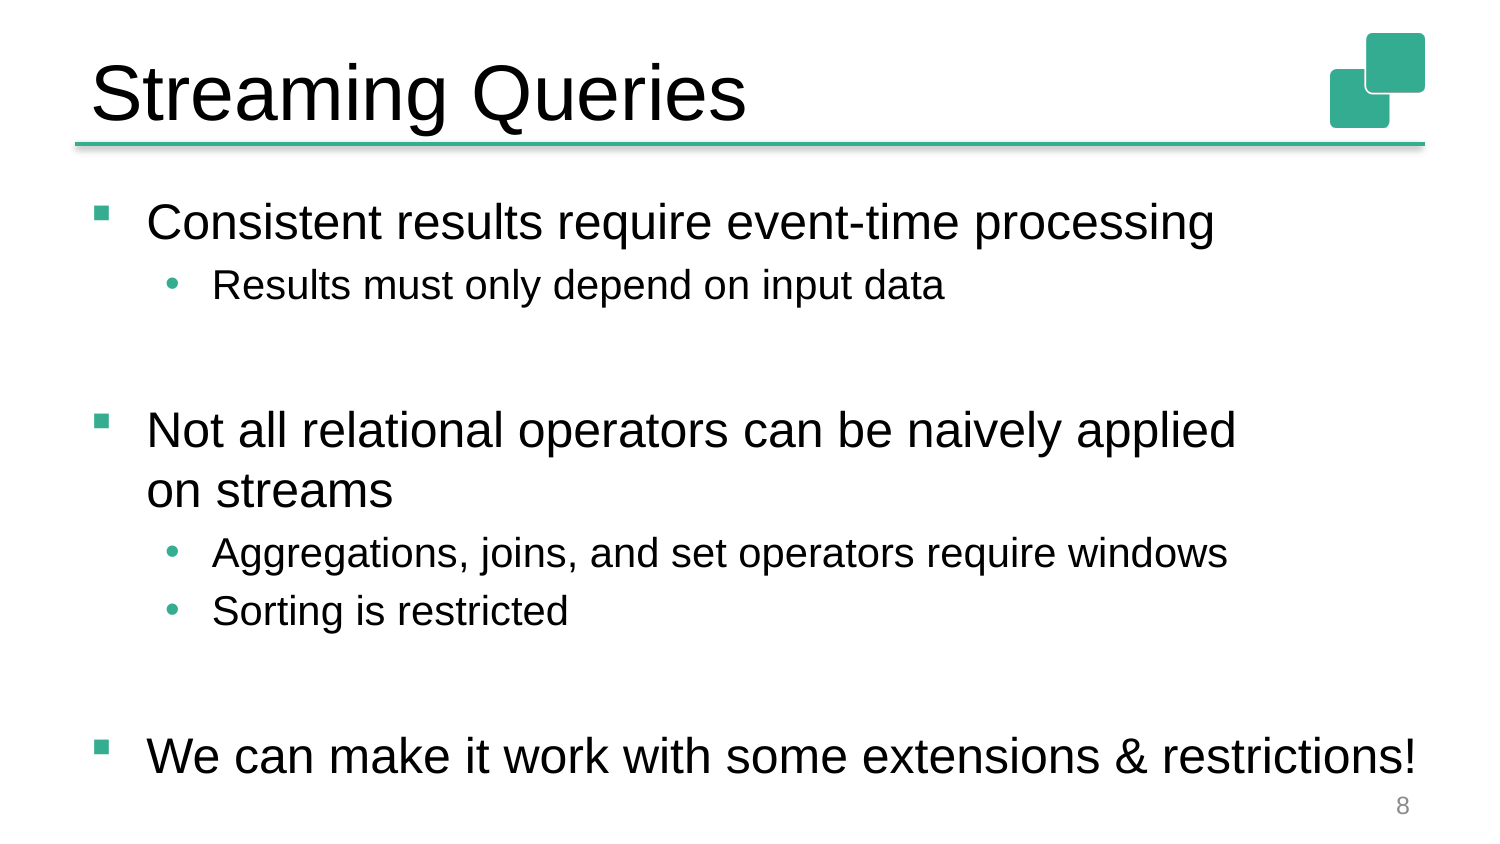

# Streaming Queries
Consistent results require event-time processing
Results must only depend on input data

Not all relational operators can be naively applied
on streams
Aggregations, joins, and set operators require windows
Sorting is restricted

We can make it work with some extensions & restrictions!

8